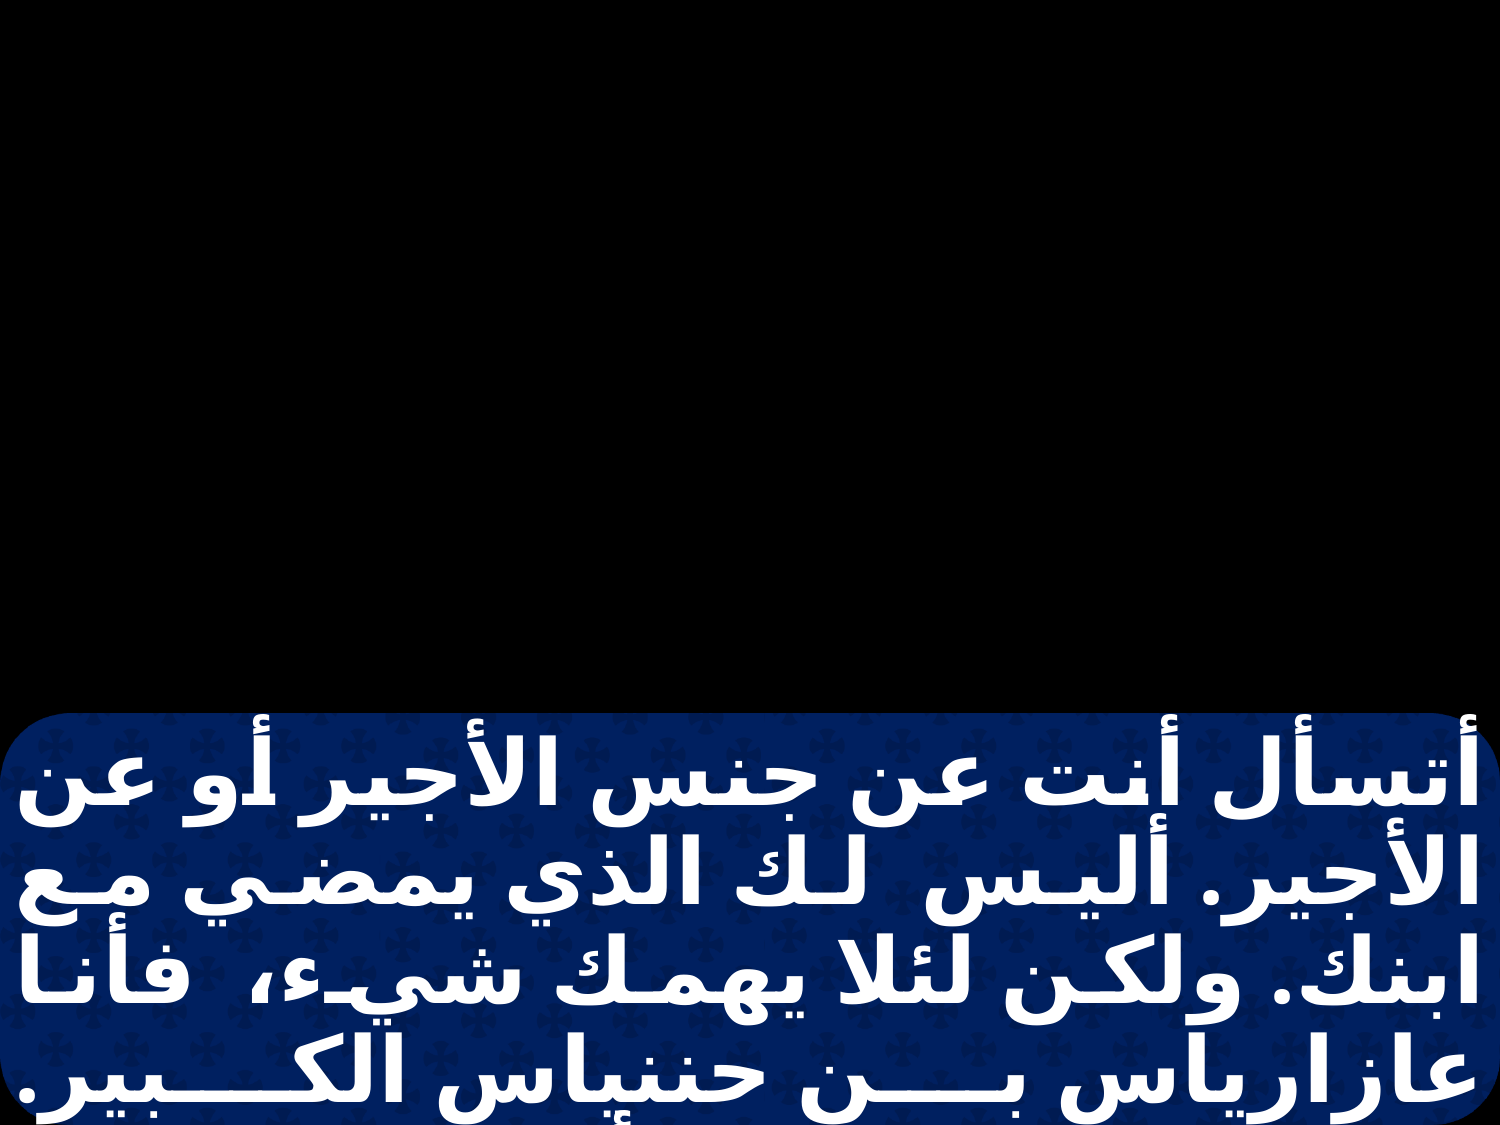

أتسأل أنت عن جنس الأجير أو عن الأجير. أليس  لك الذي يمضي مع ابنك. ولكن لئلا يهمك شيء،  فأنا عازارياس بن حننياس الكبير. فقال طوبيت: ها  أنت من بيت كبير، فأسألك أن لا يغيظك أني أردت